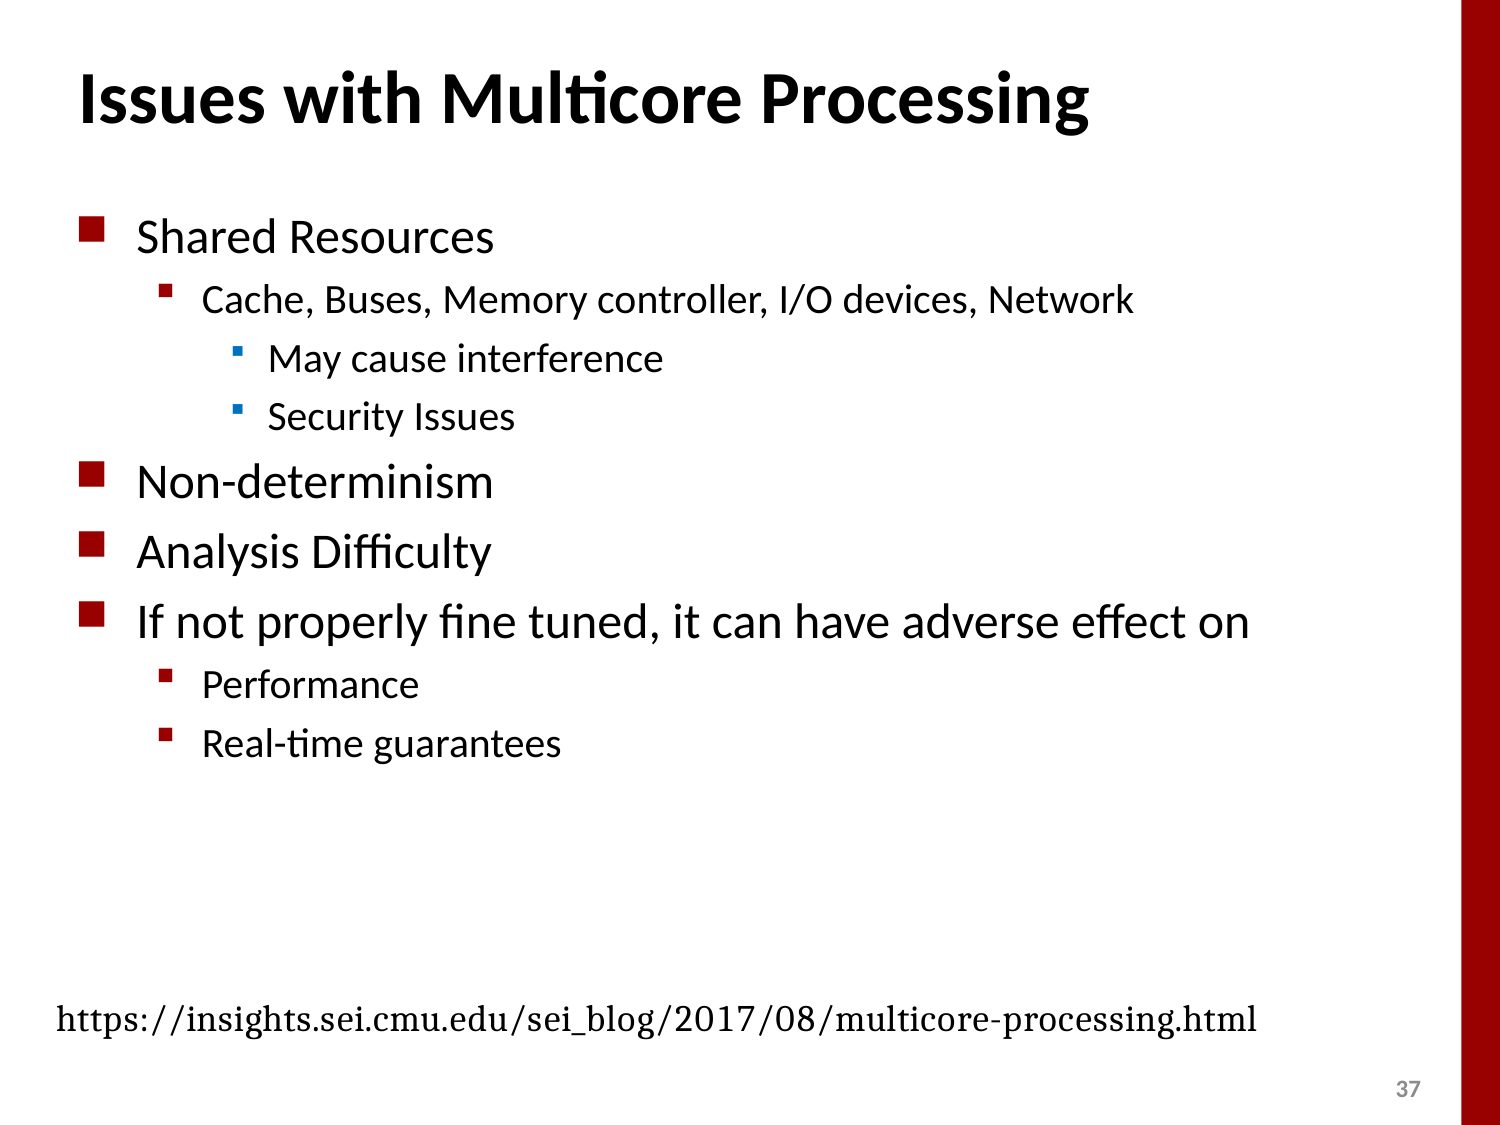

# Issues with Multicore Processing
Shared Resources
Cache, Buses, Memory controller, I/O devices, Network
May cause interference
Security Issues
Non-determinism
Analysis Difficulty
If not properly fine tuned, it can have adverse effect on
Performance
Real-time guarantees
https://insights.sei.cmu.edu/sei_blog/2017/08/multicore-processing.html